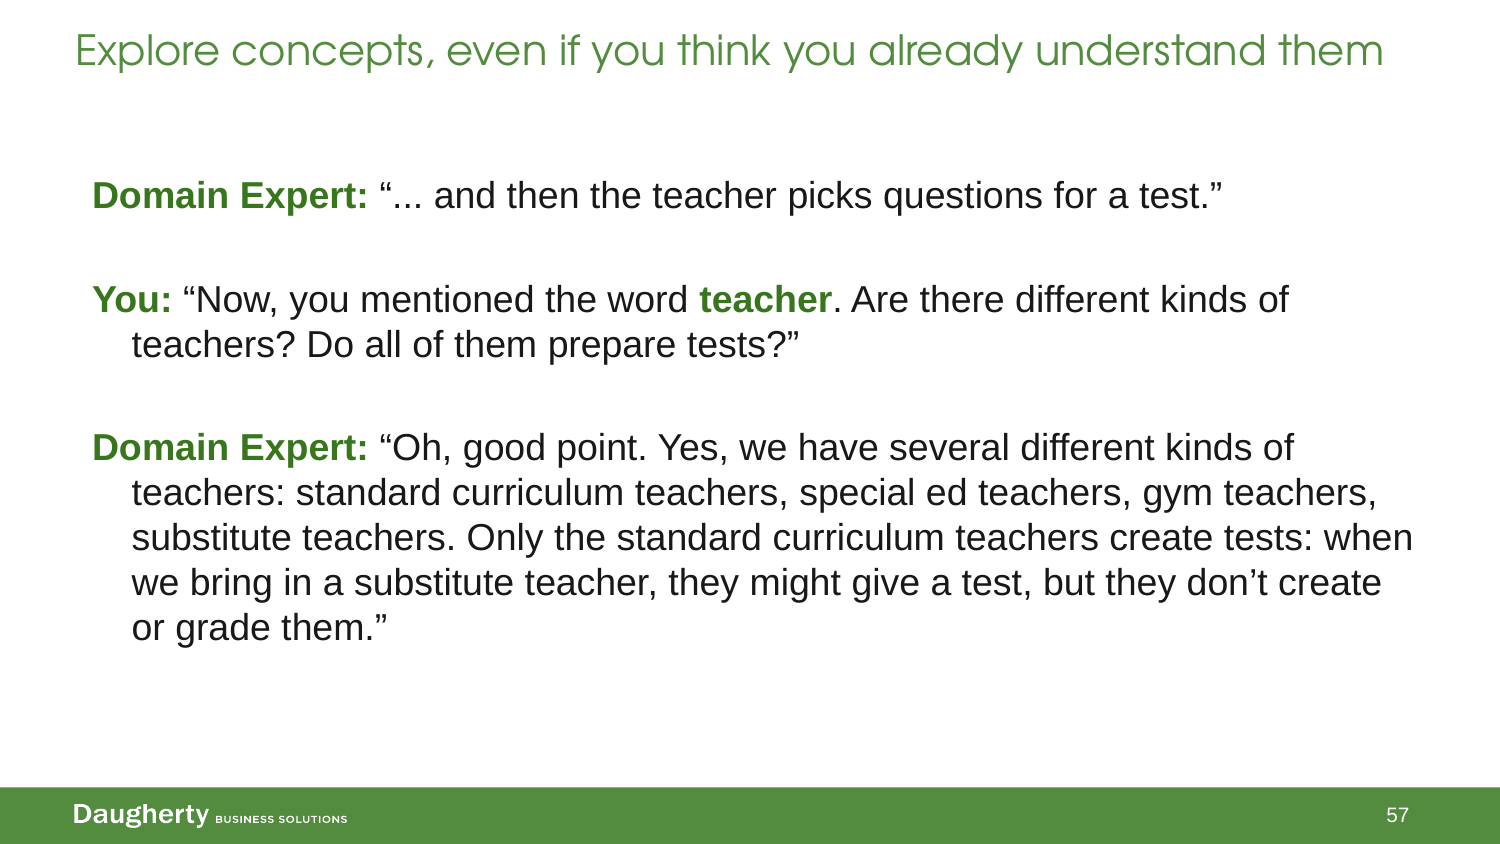

# Explore concepts, even if you think you already understand them
Domain Expert: “... and then the teacher picks questions for a test.”

You: “Now, you mentioned the word teacher. Are there different kinds of teachers? Do all of them prepare tests?”

Domain Expert: “Oh, good point. Yes, we have several different kinds of teachers: standard curriculum teachers, special ed teachers, gym teachers, substitute teachers. Only the standard curriculum teachers create tests: when we bring in a substitute teacher, they might give a test, but they don’t create or grade them.”
57